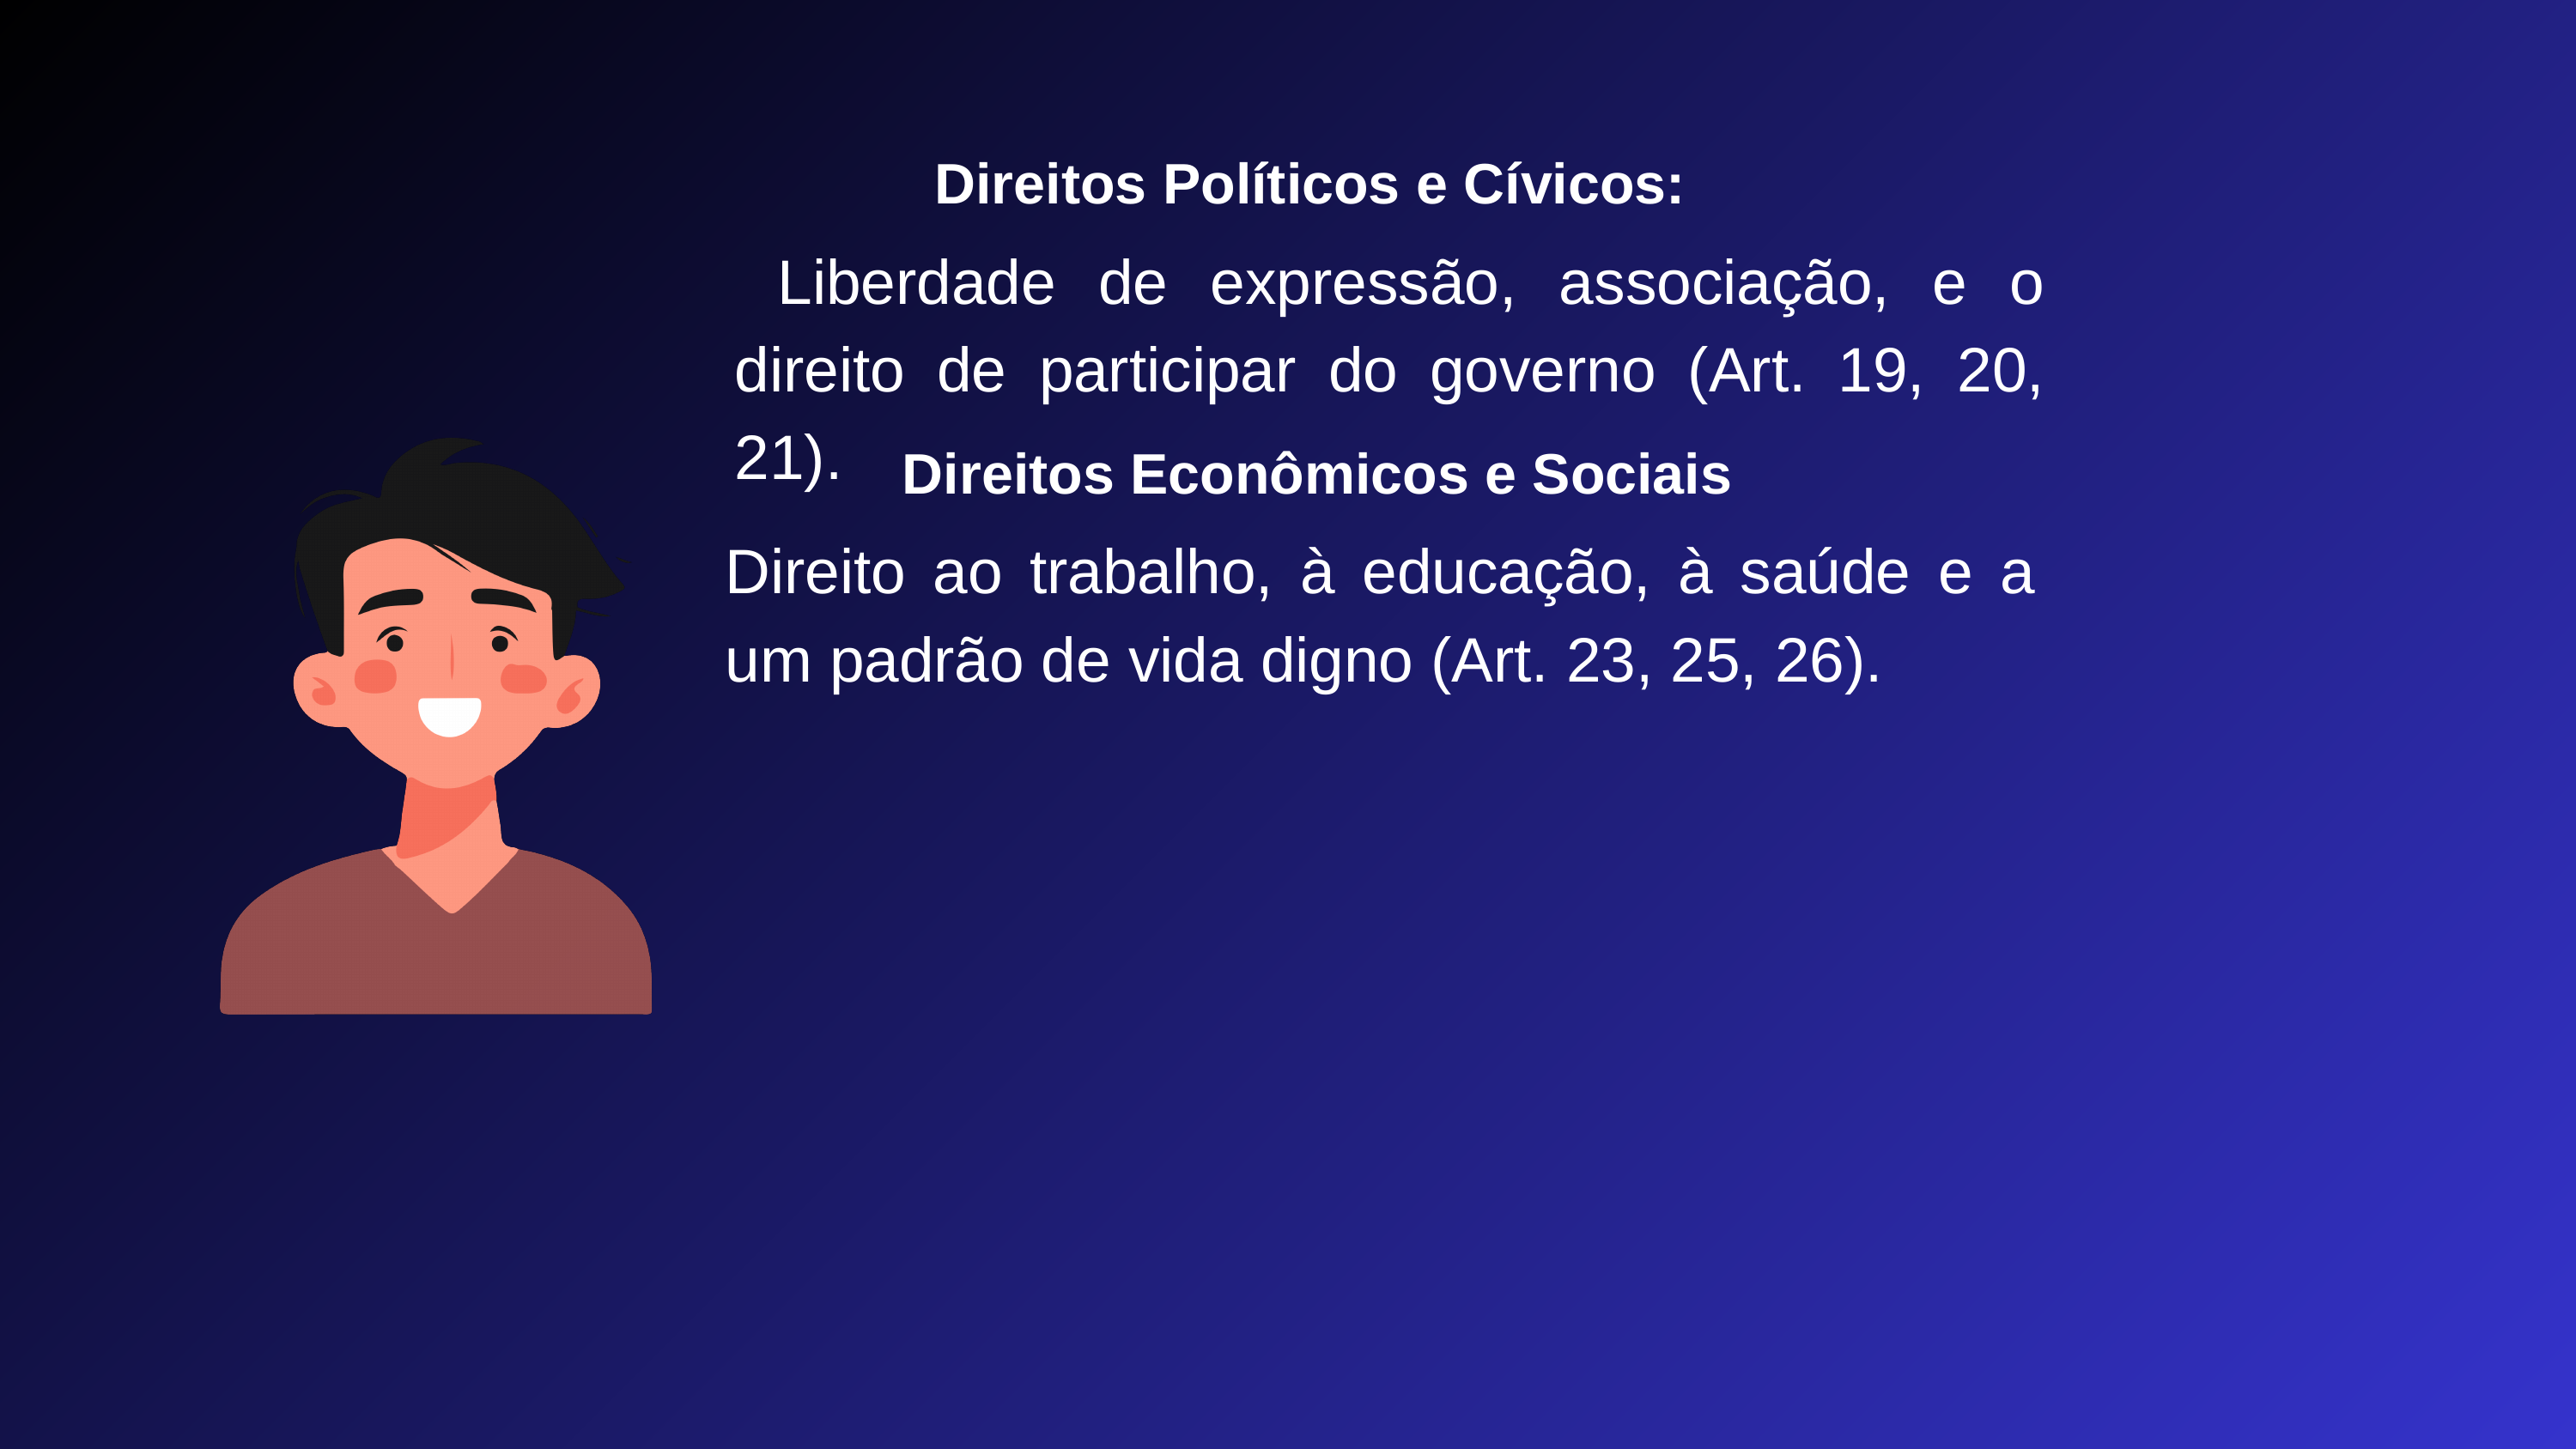

Direitos Políticos e Cívicos:
 Liberdade de expressão, associação, e o direito de participar do governo (Art. 19, 20, 21).
Direitos Econômicos e Sociais

Direito ao trabalho, à educação, à saúde e a um padrão de vida digno (Art. 23, 25, 26).